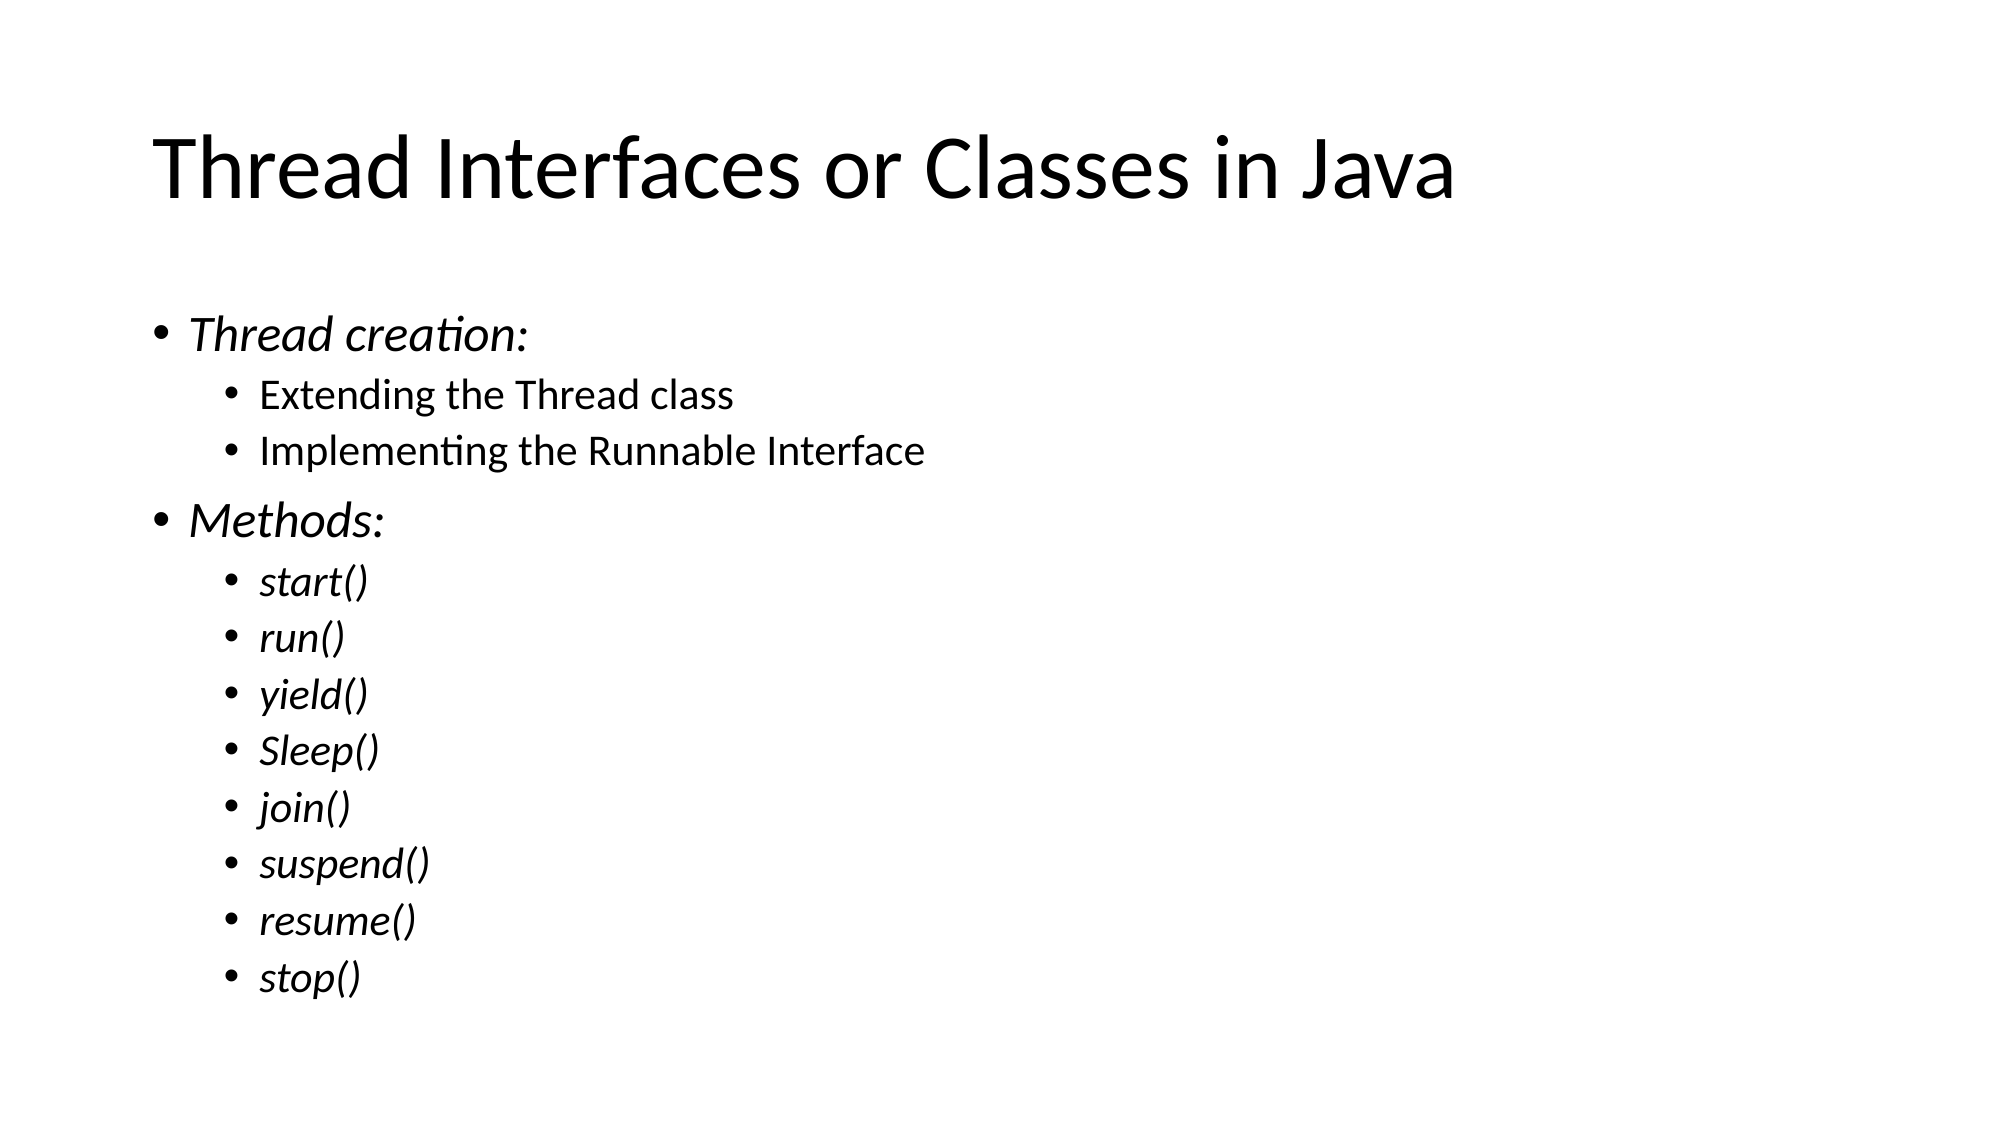

# Thread Interfaces or Classes in Java
Thread creation:
Extending the Thread class
Implementing the Runnable Interface
Methods:
start()
run()
yield()
Sleep()
join()
suspend()
resume()
stop()